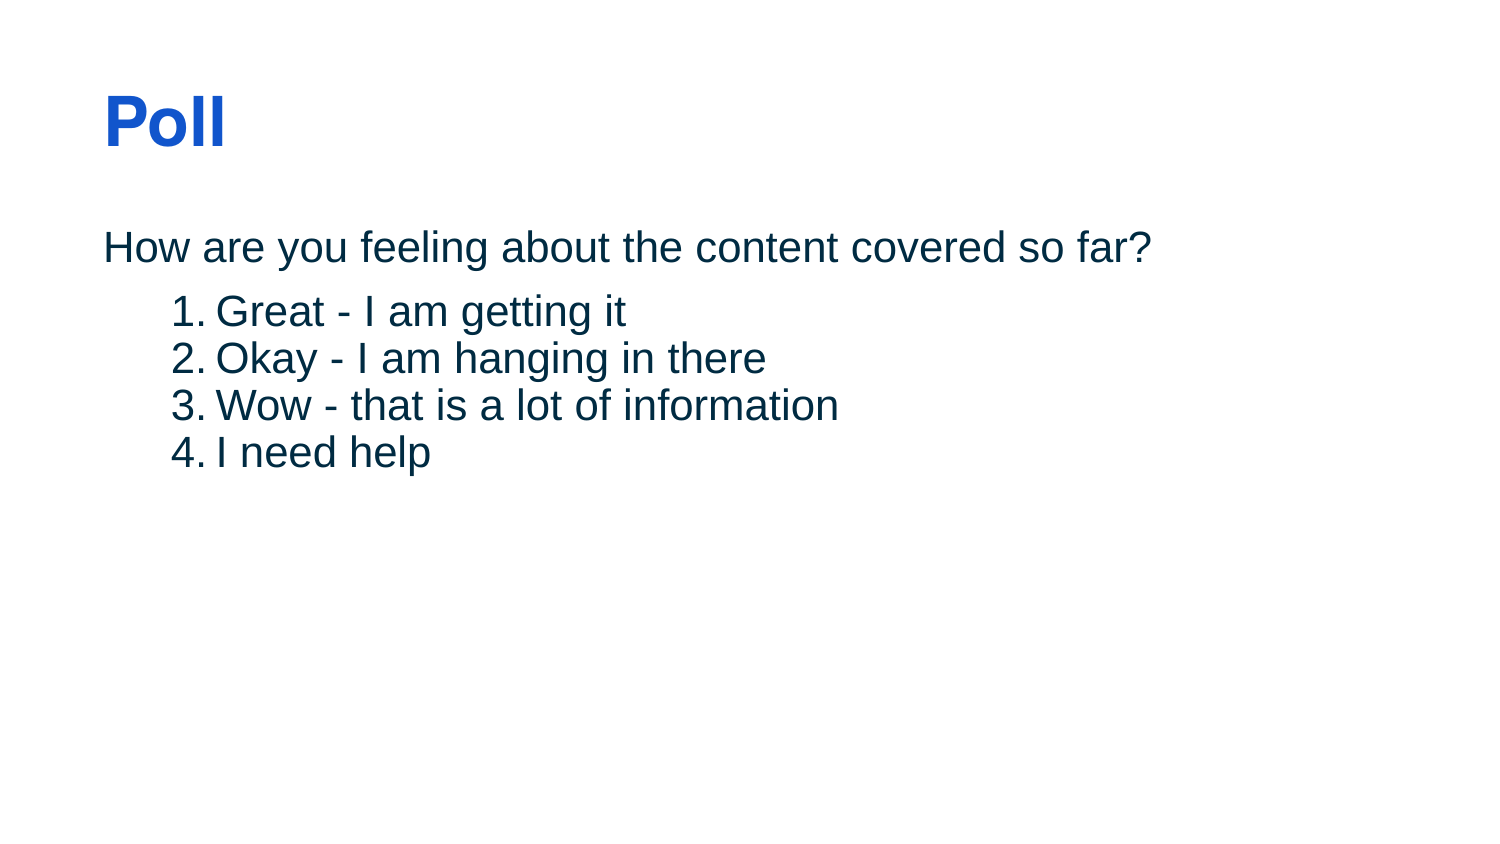

# Poll
How are you feeling about the content covered so far?
Great - I am getting it
Okay - I am hanging in there
Wow - that is a lot of information
I need help